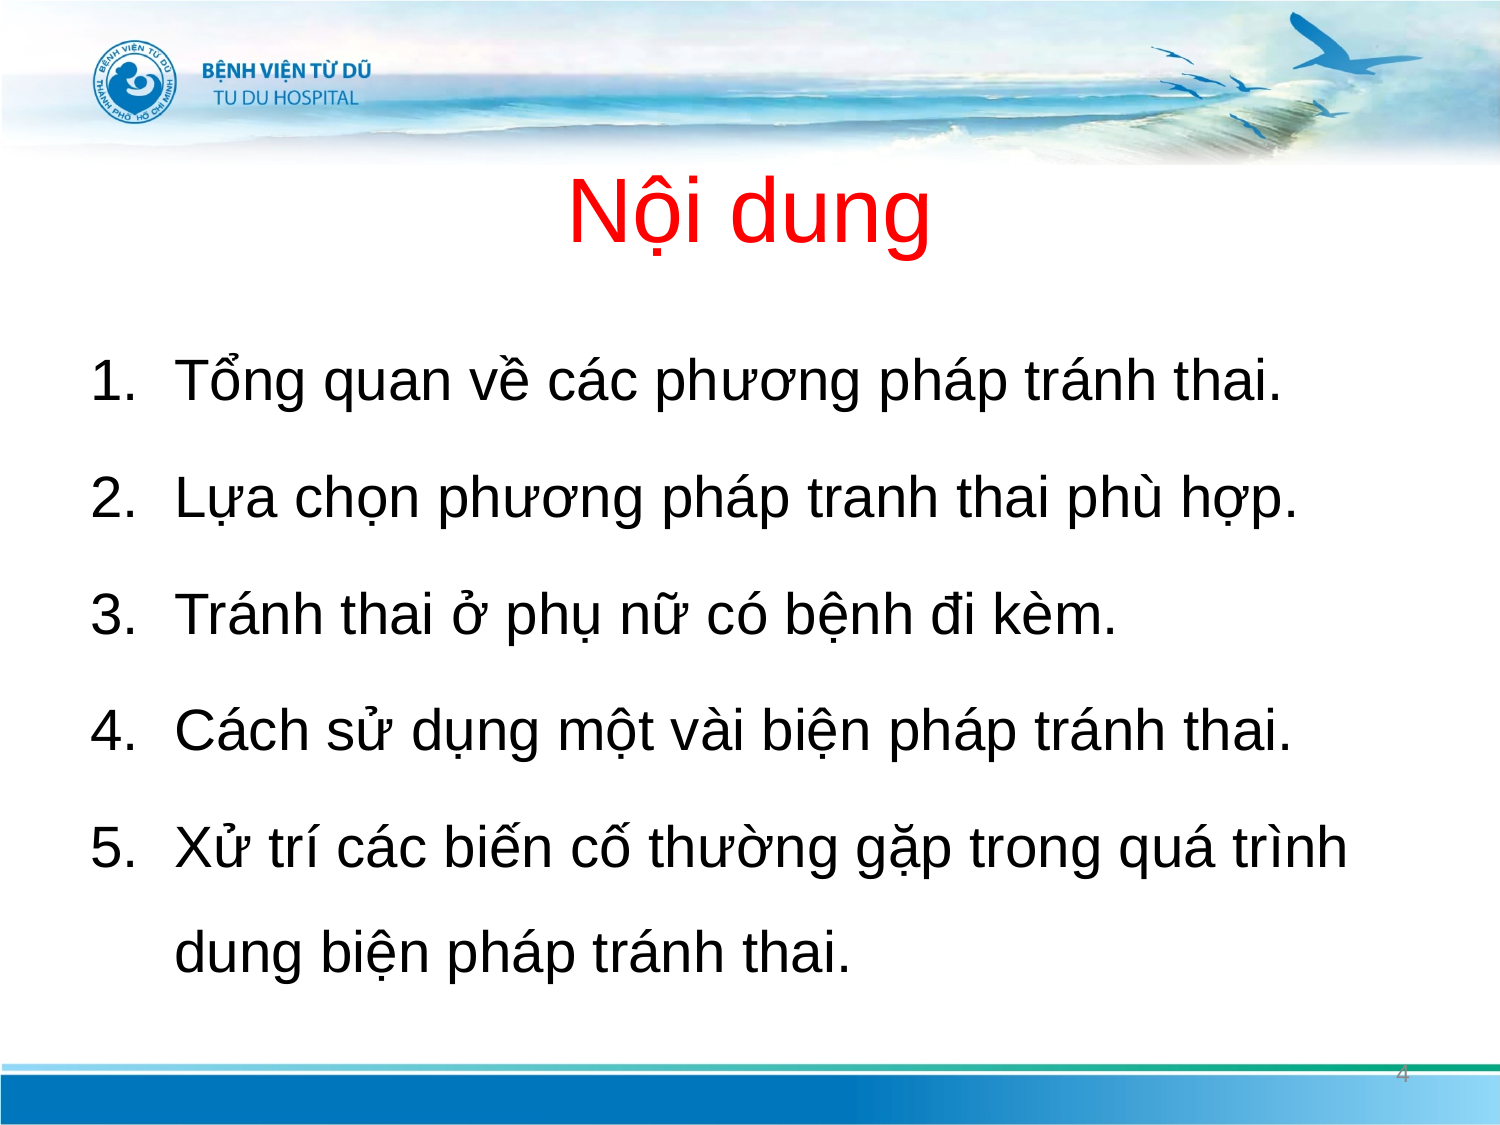

# Nội dung
Tổng quan về các phương pháp tránh thai.
Lựa chọn phương pháp tranh thai phù hợp.
Tránh thai ở phụ nữ có bệnh đi kèm.
Cách sử dụng một vài biện pháp tránh thai.
Xử trí các biến cố thường gặp trong quá trình dung biện pháp tránh thai.

4